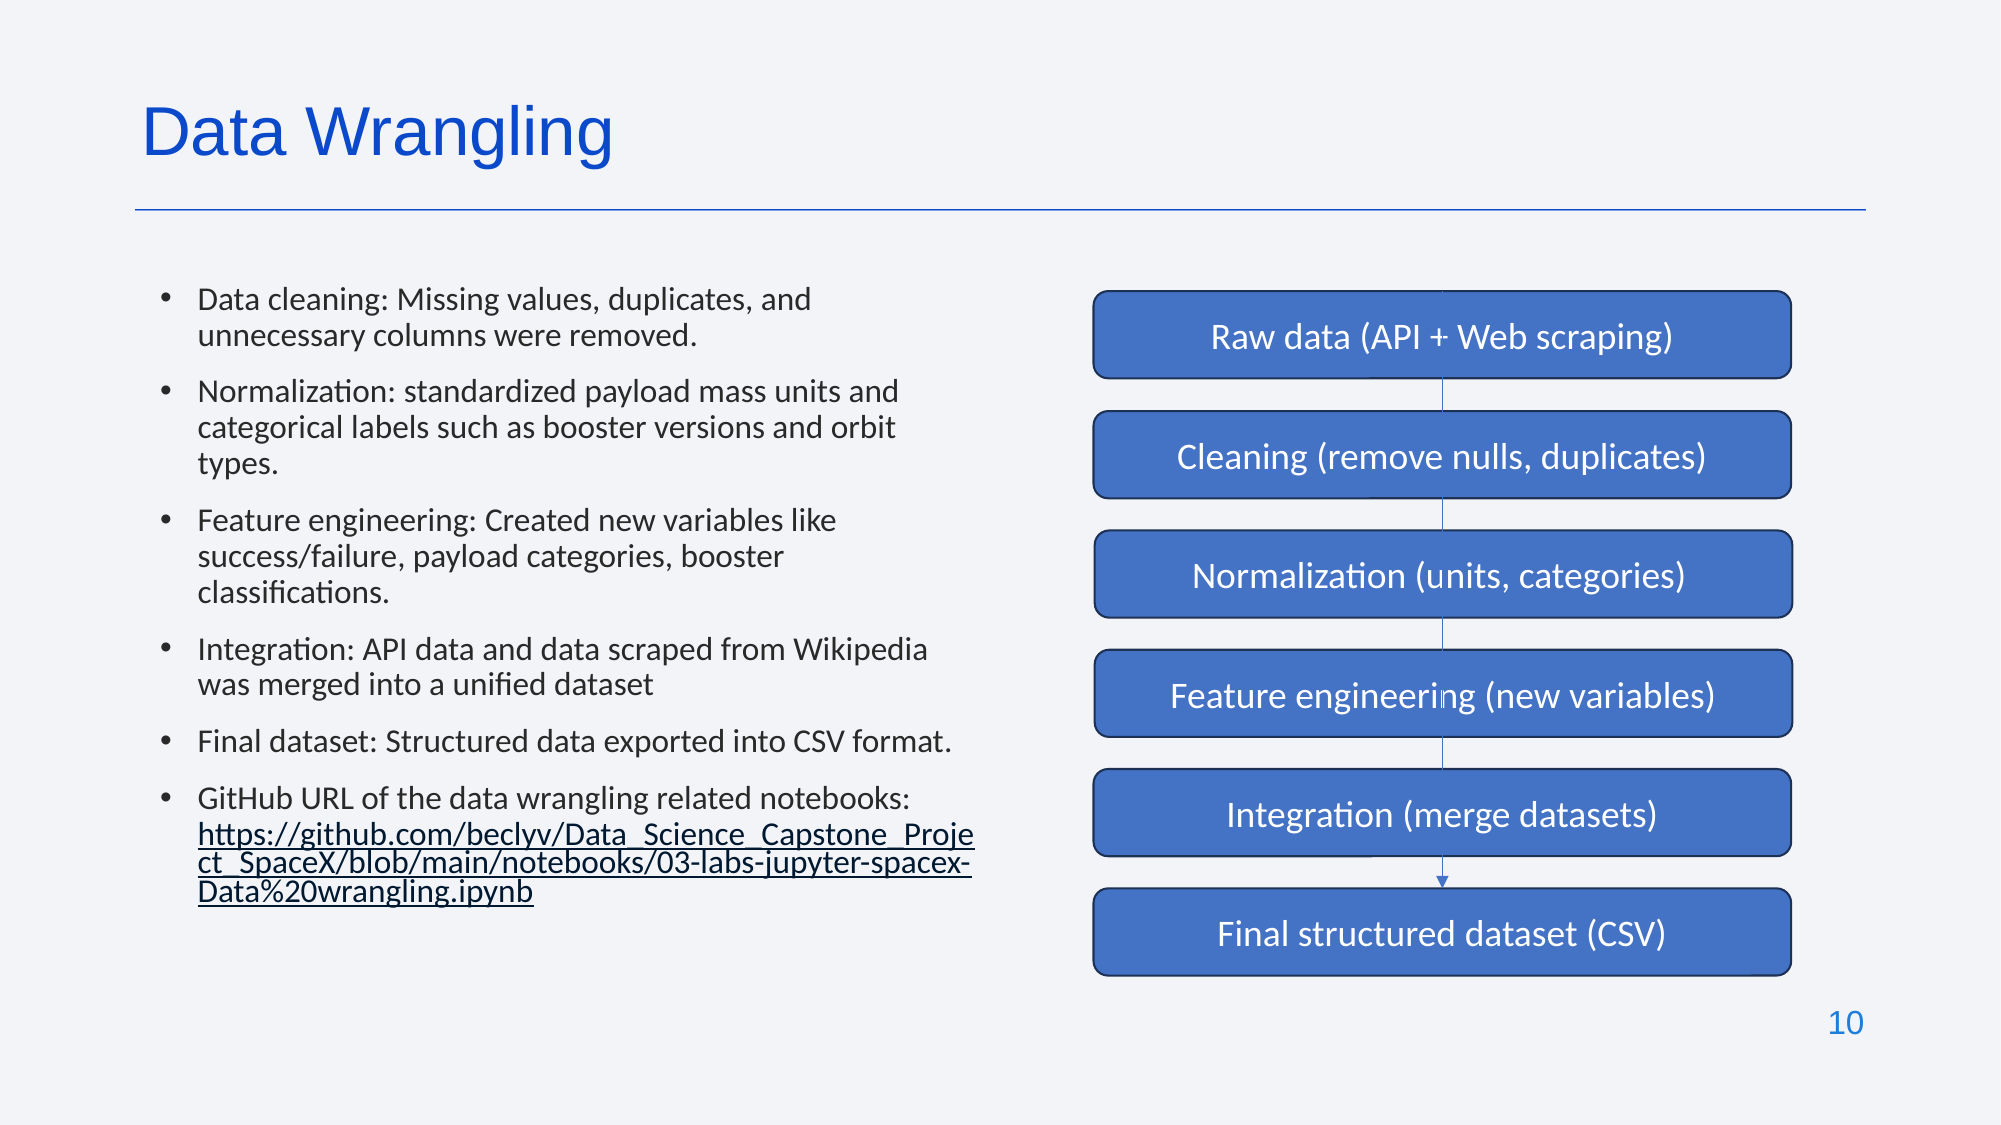

Data Wrangling

Data cleaning: Missing values, duplicates, and unnecessary columns were removed.
Normalization: standardized payload mass units and categorical labels such as booster versions and orbit types.
Feature engineering: Created new variables like success/failure, payload categories, booster classifications.
Integration: API data and data scraped from Wikipedia was merged into a unified dataset
Final dataset: Structured data exported into CSV format.
GitHub URL of the data wrangling related notebooks: https://github.com/beclyv/Data_Science_Capstone_Project_SpaceX/blob/main/notebooks/03-labs-jupyter-spacex-Data%20wrangling.ipynb

Raw data (API + Web scraping)
Cleaning (remove nulls, duplicates)
Normalization (units, categories)
Feature engineering (new variables)
Integration (merge datasets)
Final structured dataset (CSV)
10